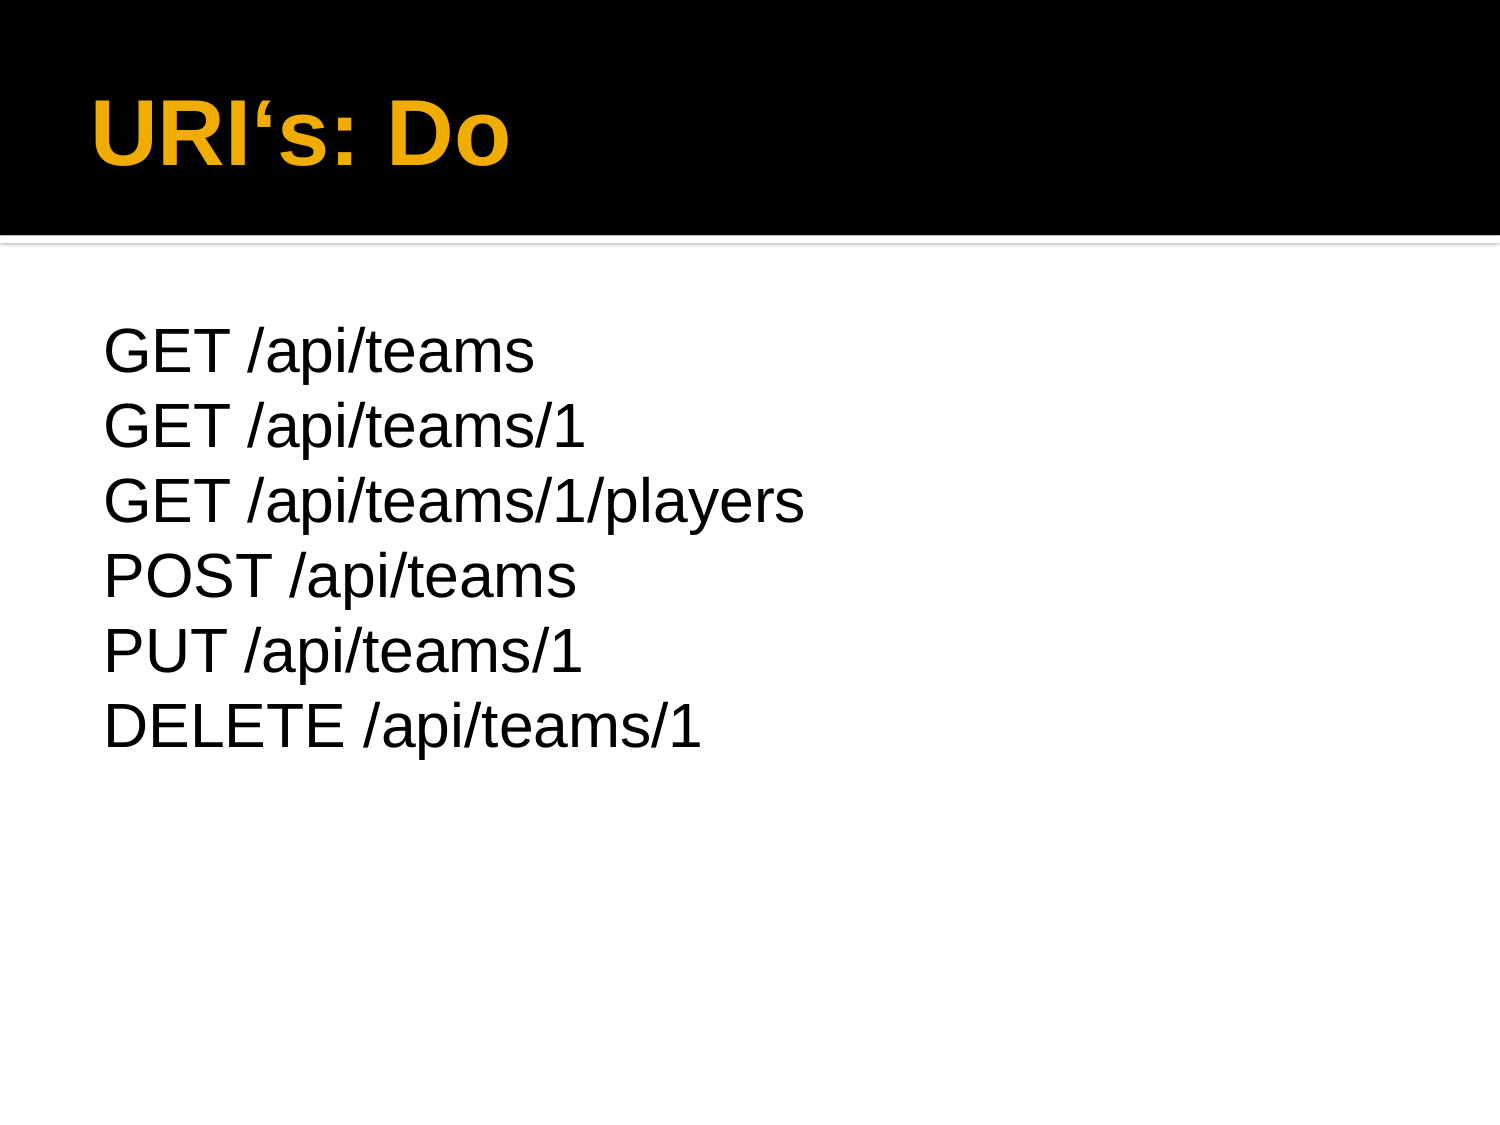

# URI‘s: Do
GET /api/teams
GET /api/teams/1
GET /api/teams/1/players
POST /api/teams
PUT /api/teams/1
DELETE /api/teams/1